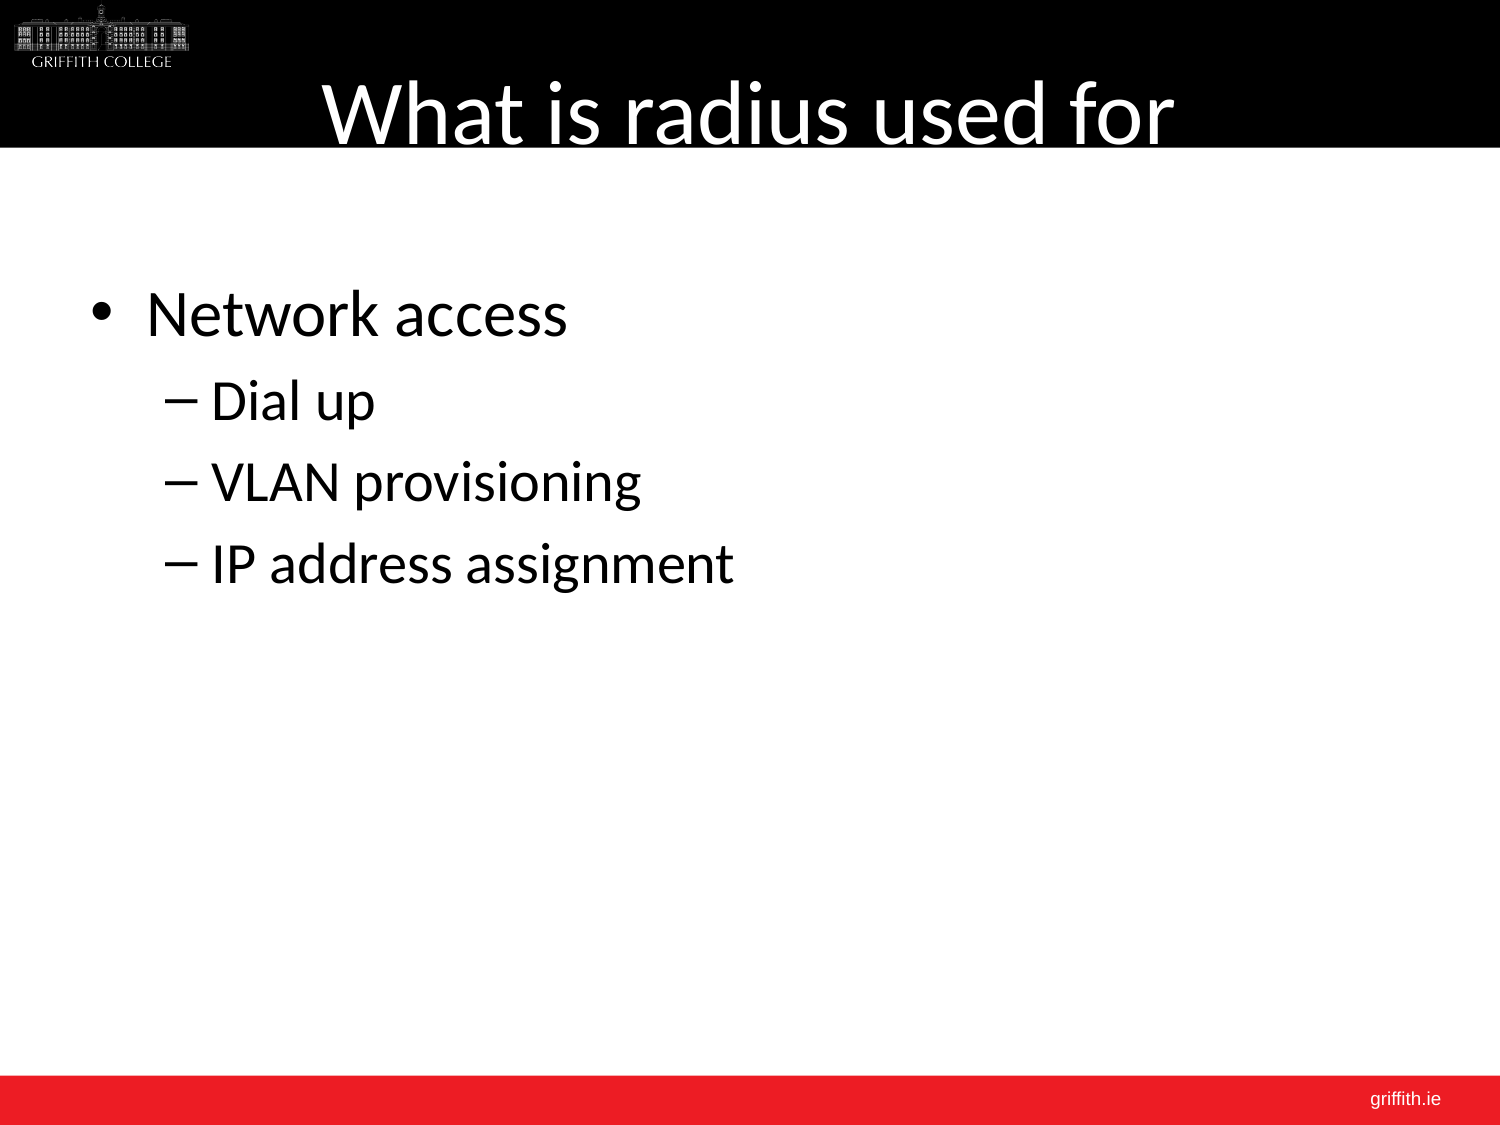

# What is radius used for
Network access
Dial up
VLAN provisioning
IP address assignment